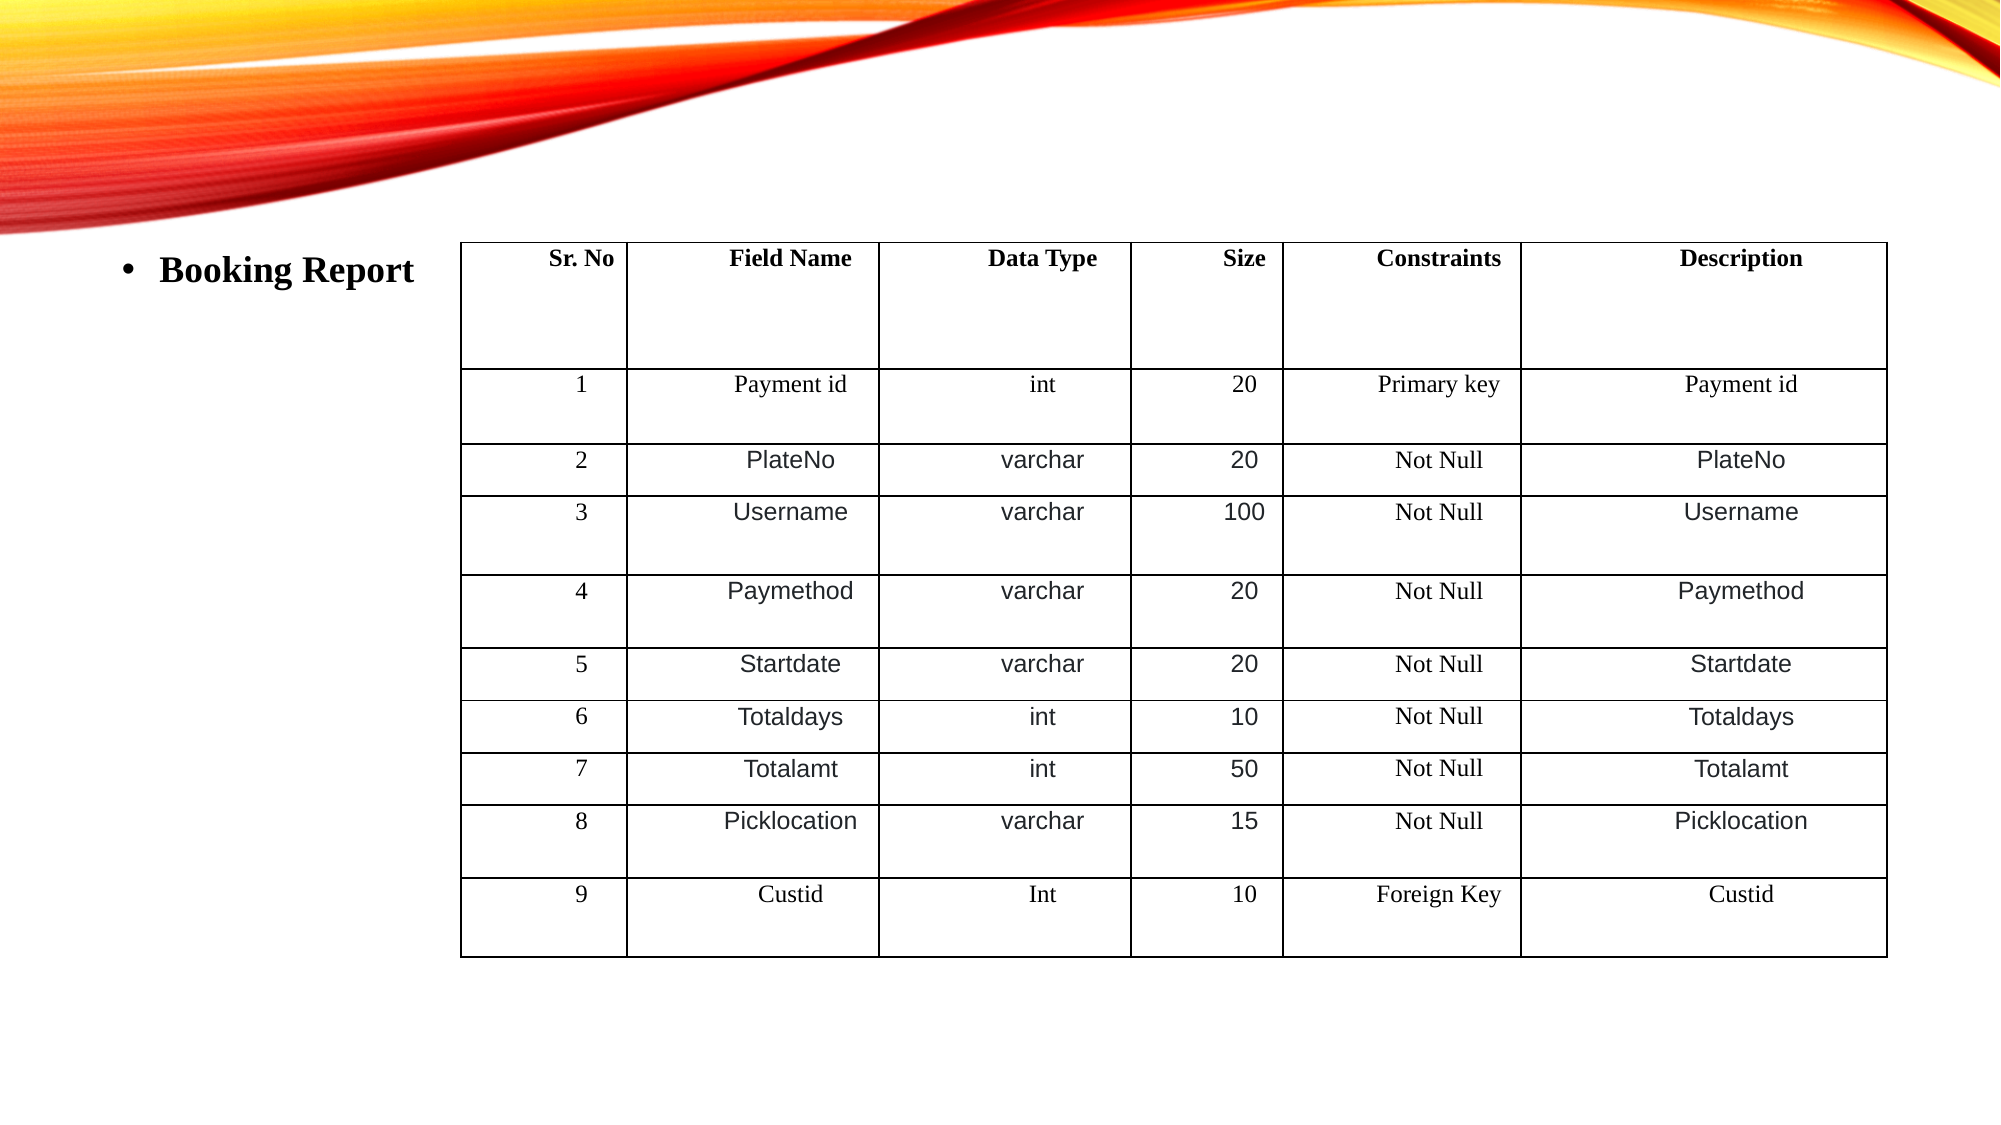

Booking Report

| Sr. No | Field Name | Data Type | Size | Constraints | Description |
| --- | --- | --- | --- | --- | --- |
| 1 | Payment id | int | 20 | Primary key | Payment id |
| 2 | PlateNo | varchar | 20 | Not Null | PlateNo |
| 3 | Username | varchar | 100 | Not Null | Username |
| 4 | Paymethod | varchar | 20 | Not Null | Paymethod |
| 5 | Startdate | varchar | 20 | Not Null | Startdate |
| 6 | Totaldays | int | 10 | Not Null | Totaldays |
| 7 | Totalamt | int | 50 | Not Null | Totalamt |
| 8 | Picklocation | varchar | 15 | Not Null | Picklocation |
| 9 | Custid | Int | 10 | Foreign Key | Custid |